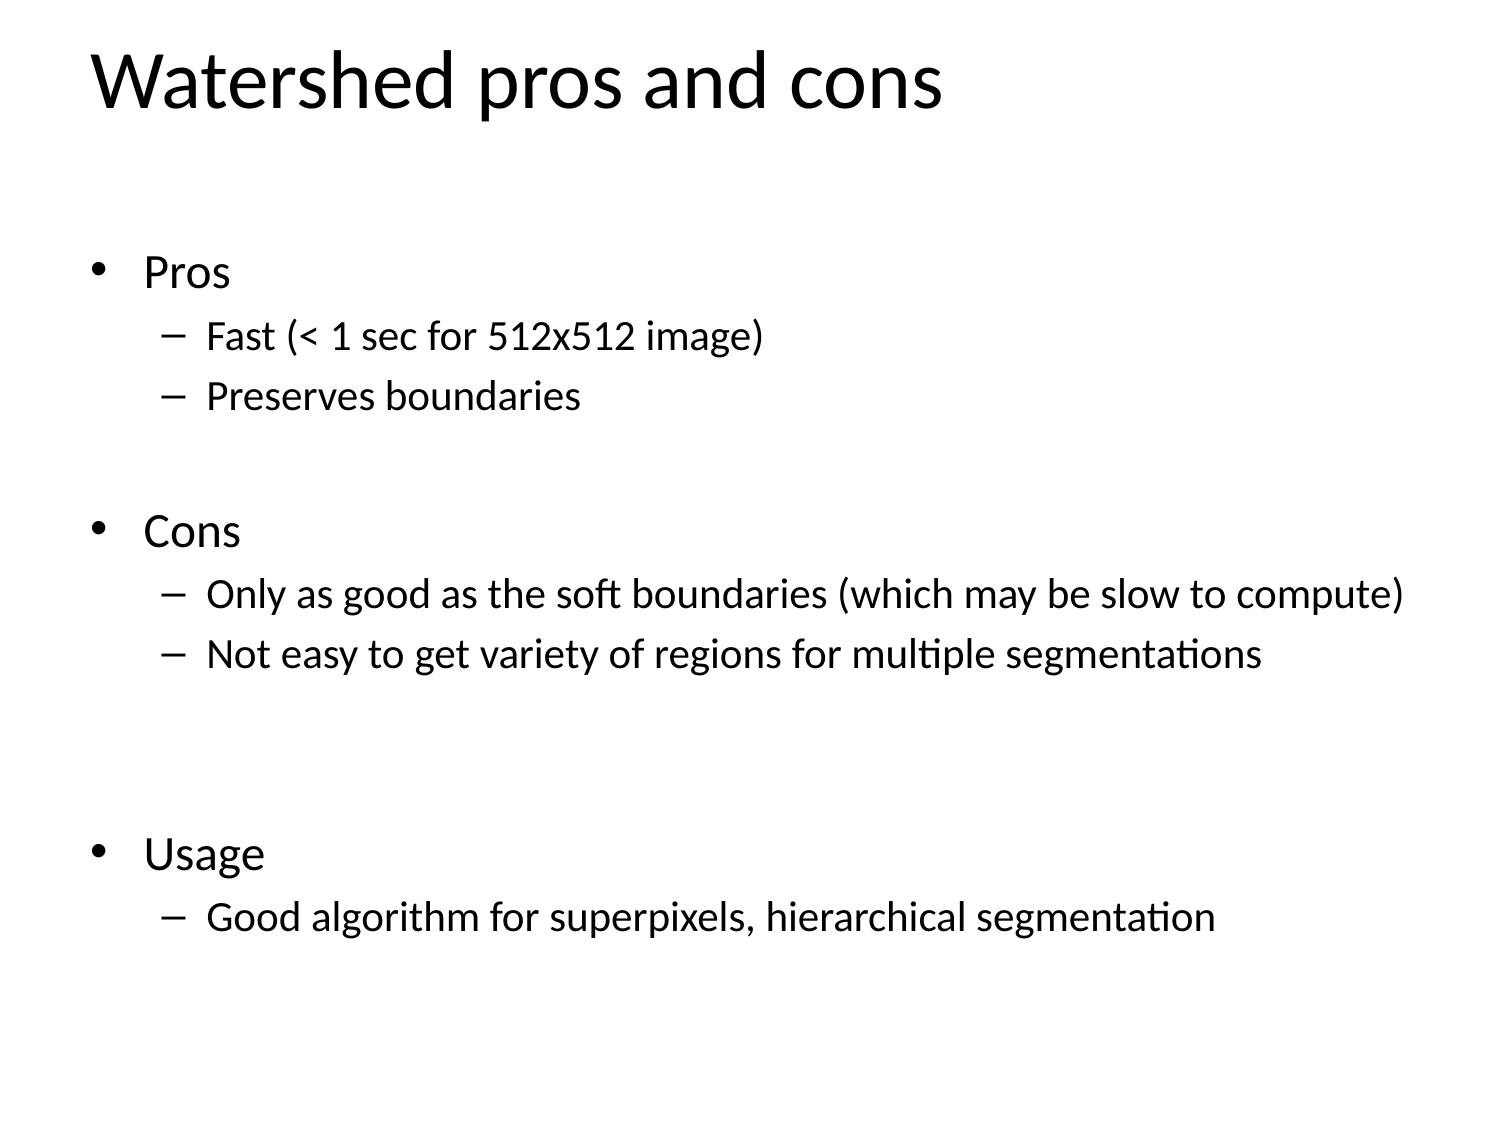

# Watershed pros and cons

Pros
Fast (< 1 sec for 512x512 image)
Preserves boundaries

Cons
Only as good as the soft boundaries (which may be slow to compute)
Not easy to get variety of regions for multiple segmentations

Usage
Good algorithm for superpixels, hierarchical segmentation